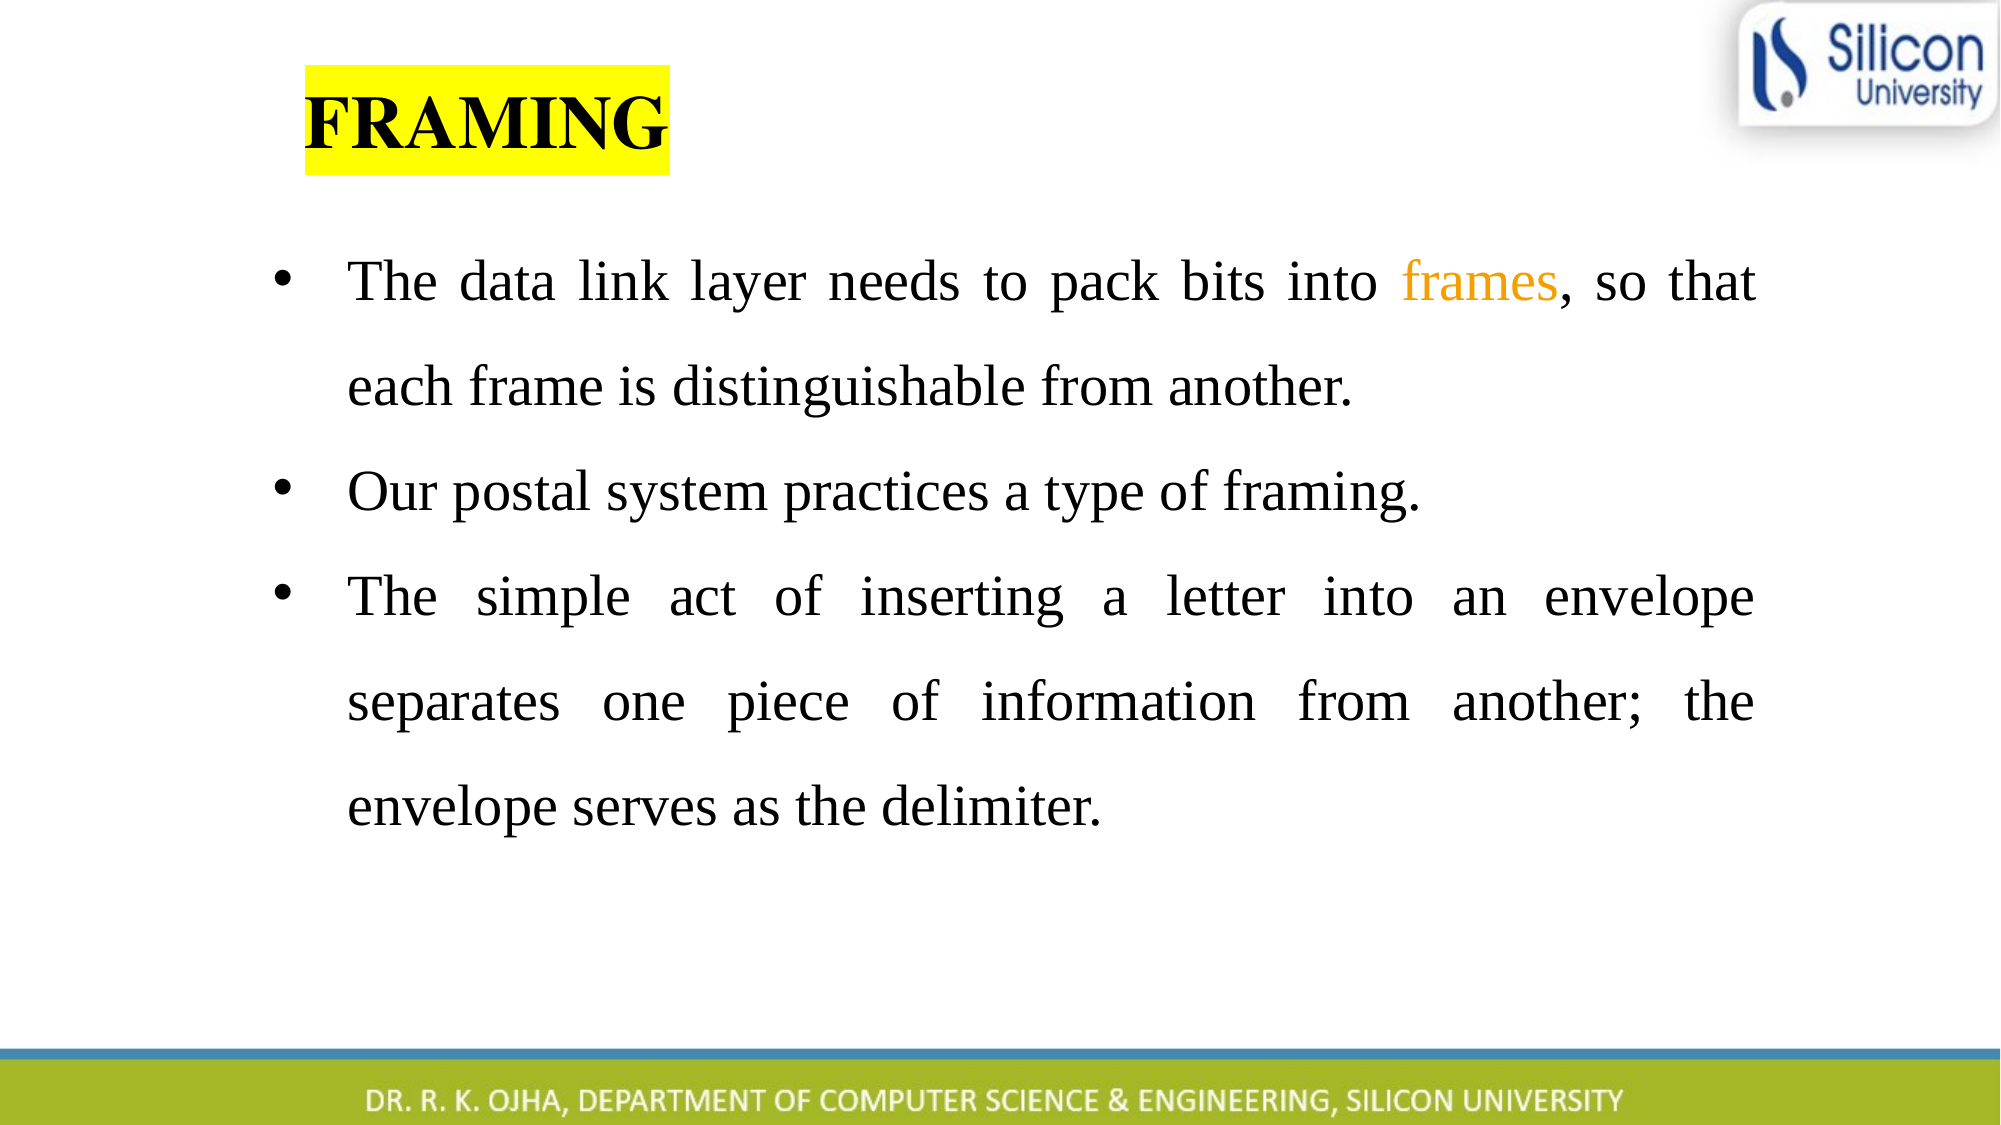

FRAMING
The data link layer needs to pack bits into frames, so that each frame is distinguishable from another.
Our postal system practices a type of framing.
The simple act of inserting a letter into an envelope separates one piece of information from another; the envelope serves as the delimiter.

3